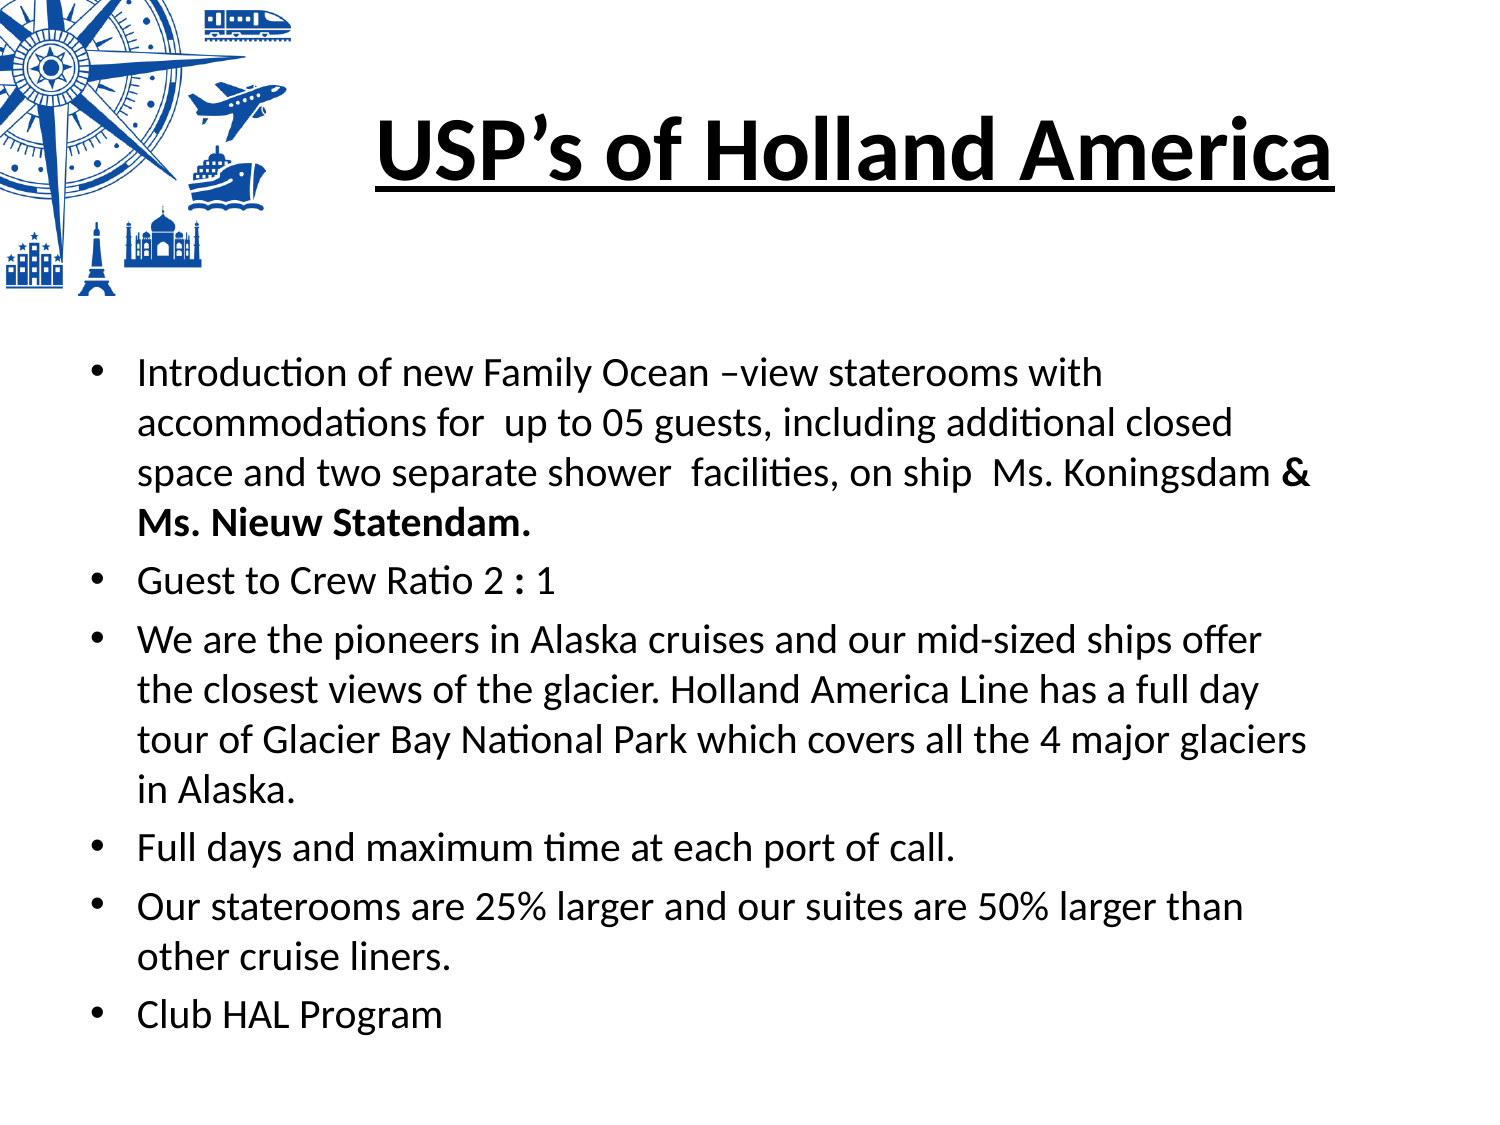

# USP’s of Holland America
Introduction of new Family Ocean –view staterooms with accommodations for  up to 05 guests, including additional closed space and two separate shower  facilities, on ship  Ms. Koningsdam & Ms. Nieuw Statendam.
Guest to Crew Ratio 2 : 1
We are the pioneers in Alaska cruises and our mid-sized ships offer the closest views of the glacier. Holland America Line has a full day tour of Glacier Bay National Park which covers all the 4 major glaciers in Alaska.
Full days and maximum time at each port of call.
Our staterooms are 25% larger and our suites are 50% larger than other cruise liners.
Club HAL Program